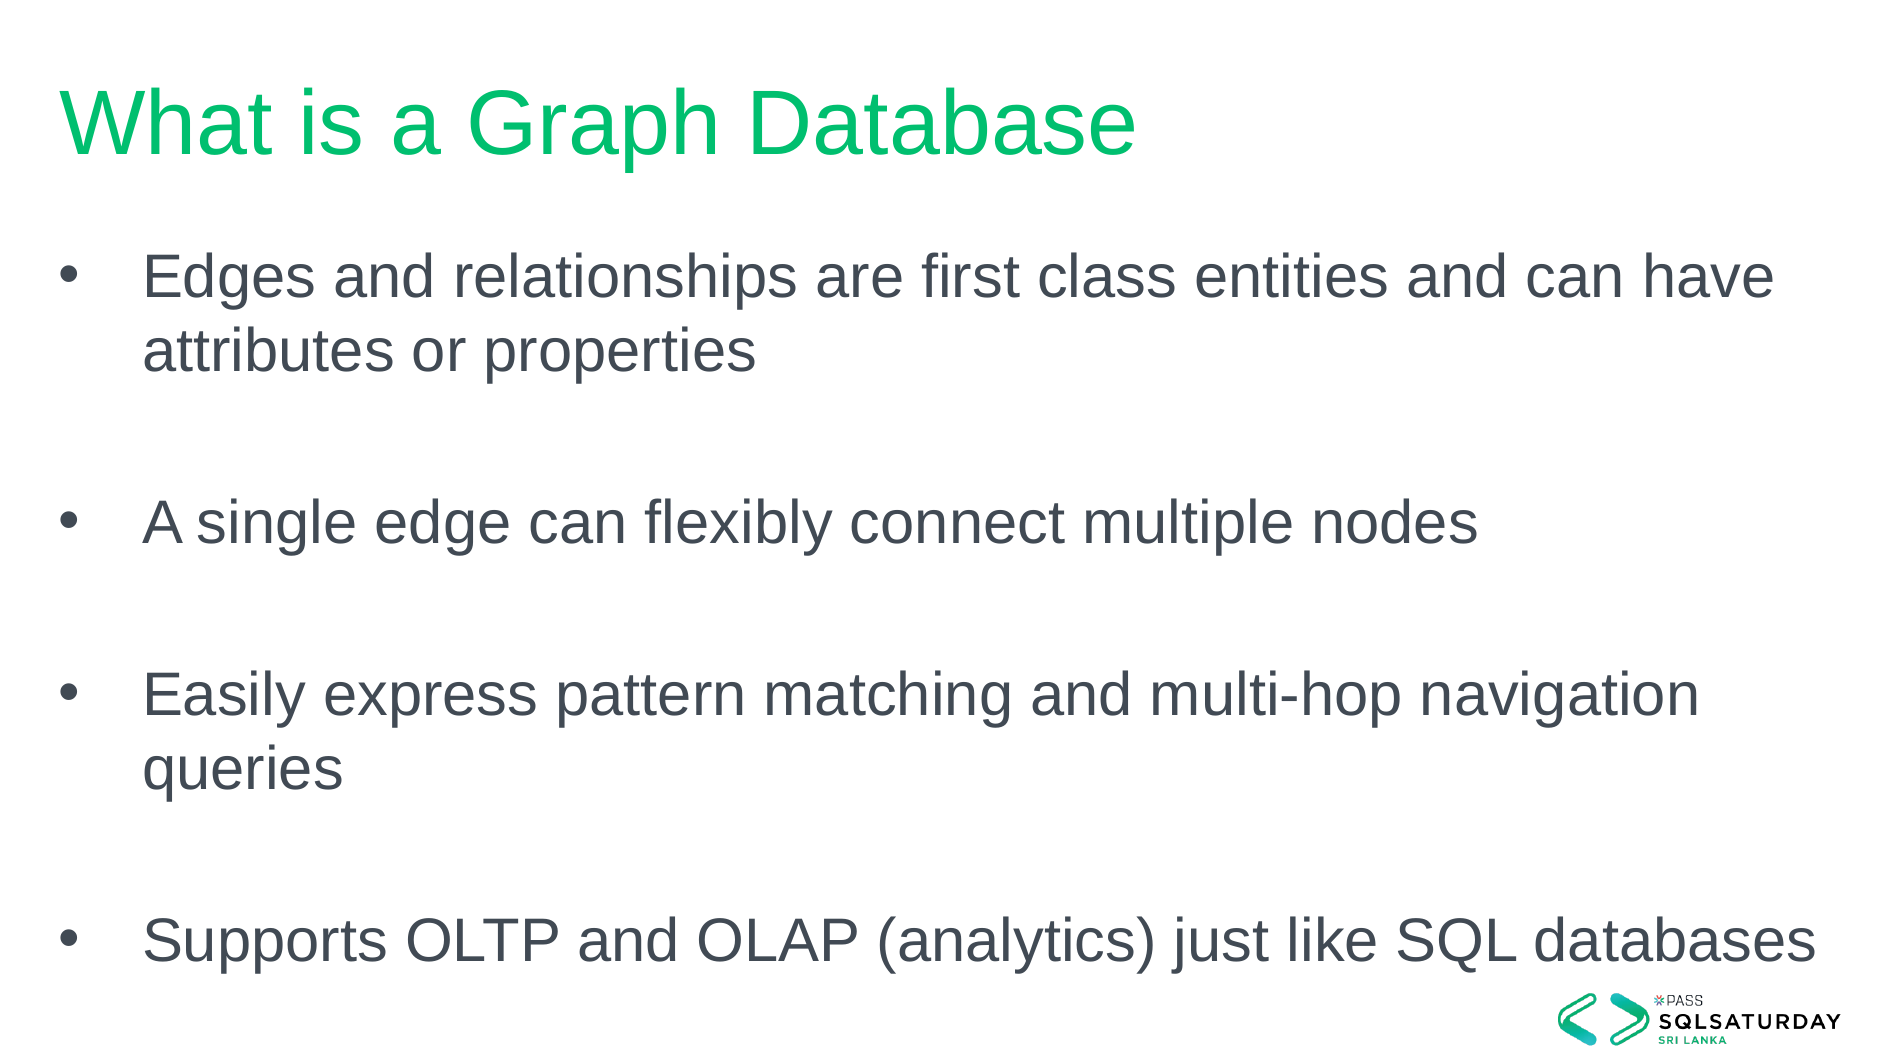

# What is a Graph Database
Edges and relationships are first class entities and can have attributes or properties

A single edge can flexibly connect multiple nodes

Easily express pattern matching and multi-hop navigation queries

Supports OLTP and OLAP (analytics) just like SQL databases